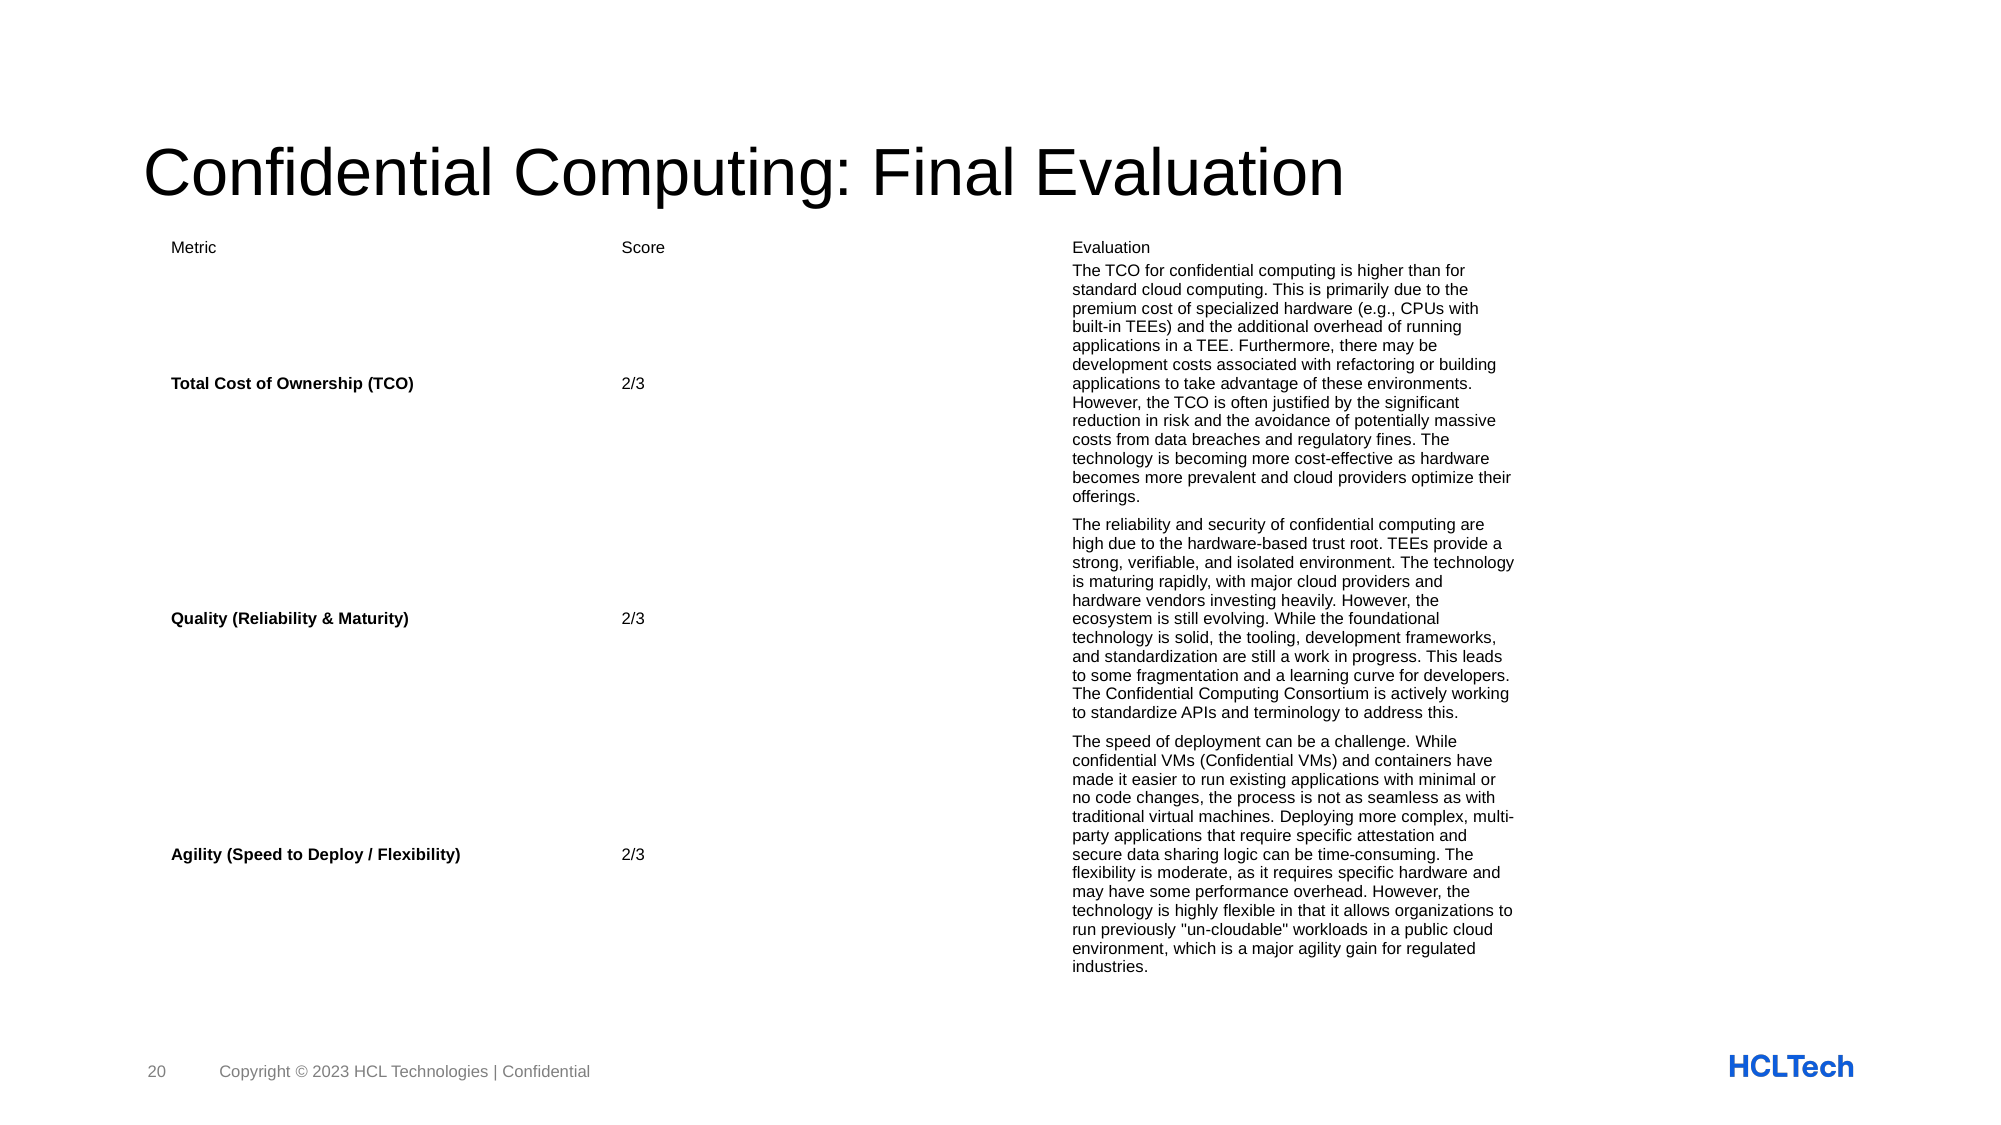

# Confidential Computing: Final Evaluation
| Metric | Score | Evaluation |
| --- | --- | --- |
| Total Cost of Ownership (TCO) | 2/3 | The TCO for confidential computing is higher than for standard cloud computing. This is primarily due to the premium cost of specialized hardware (e.g., CPUs with built-in TEEs) and the additional overhead of running applications in a TEE. Furthermore, there may be development costs associated with refactoring or building applications to take advantage of these environments. However, the TCO is often justified by the significant reduction in risk and the avoidance of potentially massive costs from data breaches and regulatory fines. The technology is becoming more cost-effective as hardware becomes more prevalent and cloud providers optimize their offerings. |
| Quality (Reliability & Maturity) | 2/3 | The reliability and security of confidential computing are high due to the hardware-based trust root. TEEs provide a strong, verifiable, and isolated environment. The technology is maturing rapidly, with major cloud providers and hardware vendors investing heavily. However, the ecosystem is still evolving. While the foundational technology is solid, the tooling, development frameworks, and standardization are still a work in progress. This leads to some fragmentation and a learning curve for developers. The Confidential Computing Consortium is actively working to standardize APIs and terminology to address this. |
| Agility (Speed to Deploy / Flexibility) | 2/3 | The speed of deployment can be a challenge. While confidential VMs (Confidential VMs) and containers have made it easier to run existing applications with minimal or no code changes, the process is not as seamless as with traditional virtual machines. Deploying more complex, multi-party applications that require specific attestation and secure data sharing logic can be time-consuming. The flexibility is moderate, as it requires specific hardware and may have some performance overhead. However, the technology is highly flexible in that it allows organizations to run previously "un-cloudable" workloads in a public cloud environment, which is a major agility gain for regulated industries. |
20
Copyright © 2023 HCL Technologies | Confidential